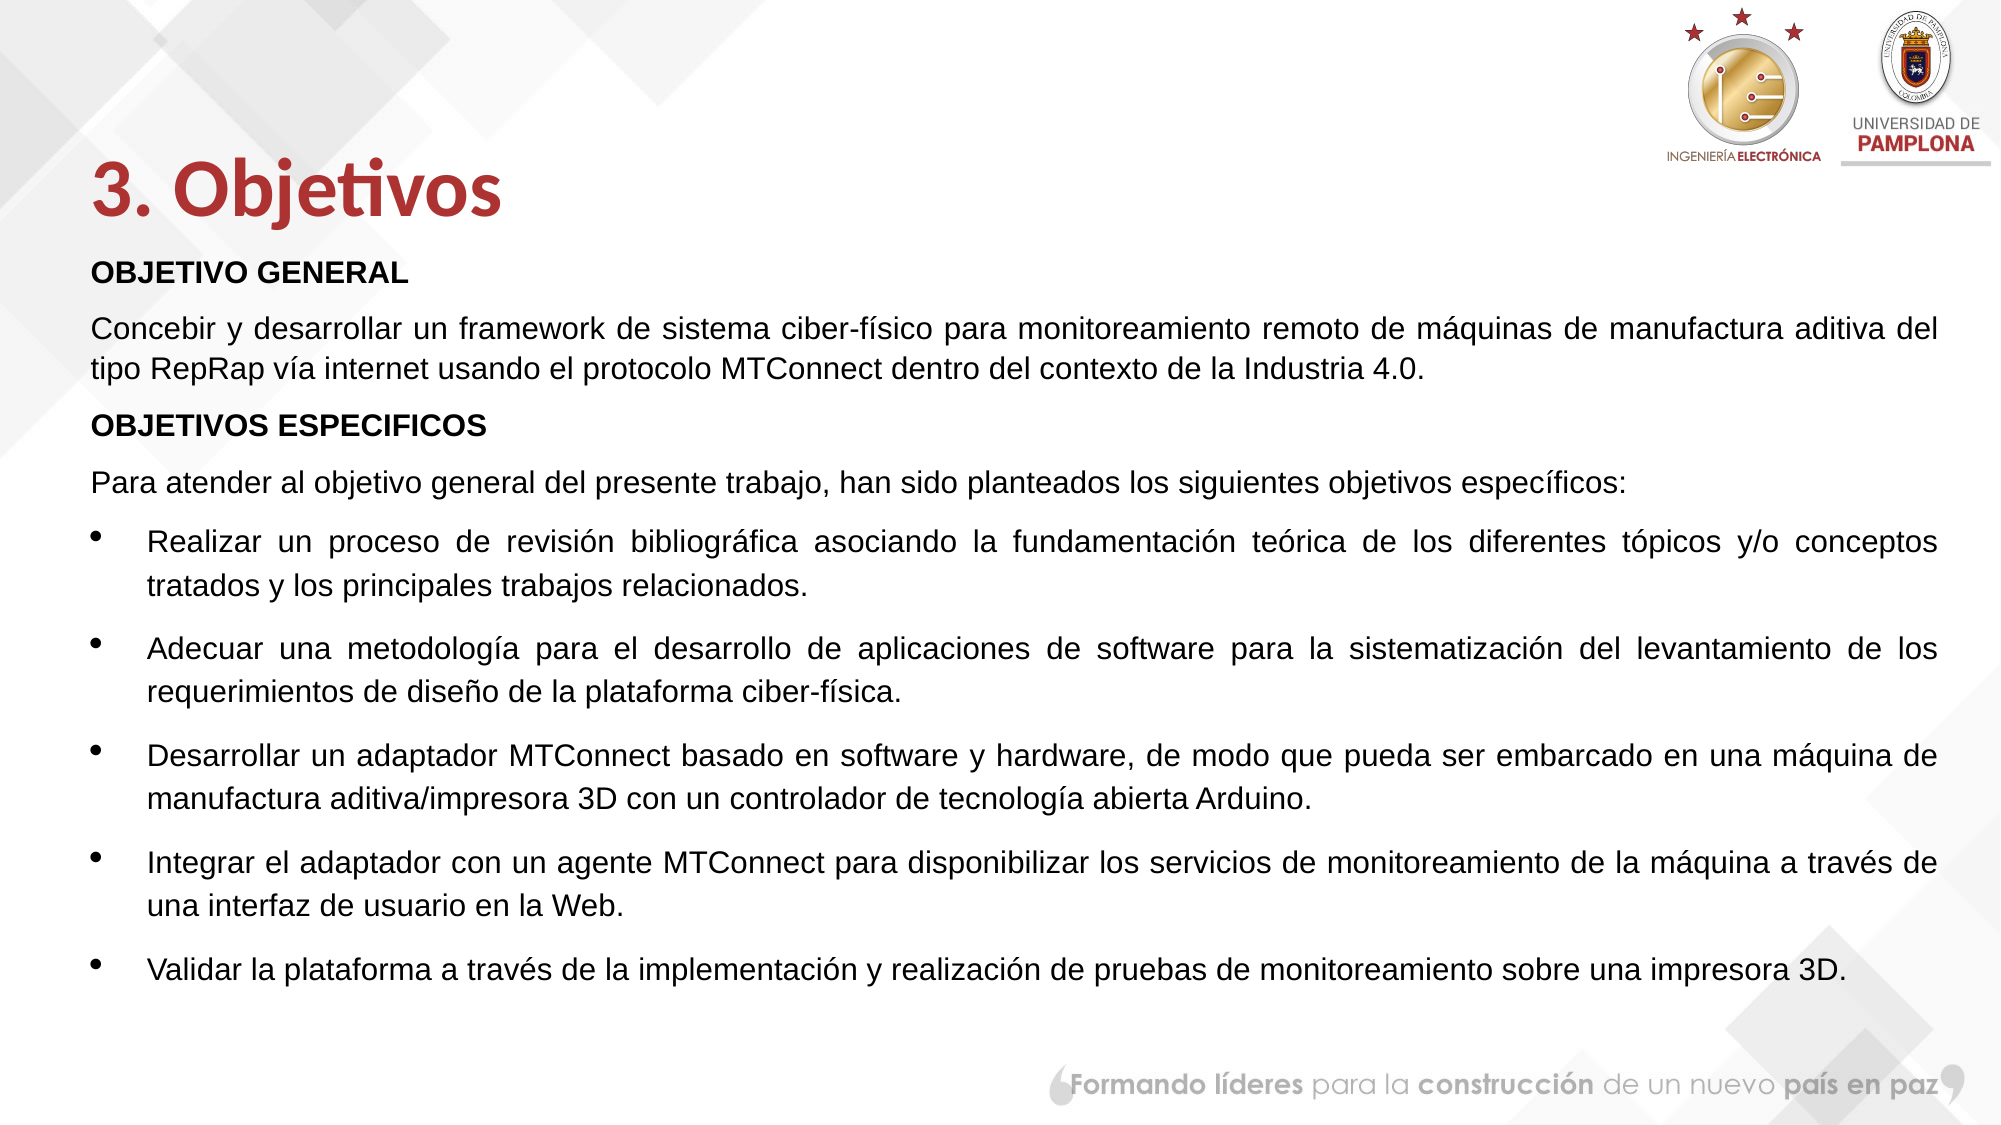

# 3. Objetivos
OBJETIVO GENERAL
Concebir y desarrollar un framework de sistema ciber-físico para monitoreamiento remoto de máquinas de manufactura aditiva del tipo RepRap vía internet usando el protocolo MTConnect dentro del contexto de la Industria 4.0.
OBJETIVOS ESPECIFICOS
Para atender al objetivo general del presente trabajo, han sido planteados los siguientes objetivos específicos:
Realizar un proceso de revisión bibliográfica asociando la fundamentación teórica de los diferentes tópicos y/o conceptos tratados y los principales trabajos relacionados.
Adecuar una metodología para el desarrollo de aplicaciones de software para la sistematización del levantamiento de los requerimientos de diseño de la plataforma ciber-física.
Desarrollar un adaptador MTConnect basado en software y hardware, de modo que pueda ser embarcado en una máquina de manufactura aditiva/impresora 3D con un controlador de tecnología abierta Arduino.
Integrar el adaptador con un agente MTConnect para disponibilizar los servicios de monitoreamiento de la máquina a través de una interfaz de usuario en la Web.
Validar la plataforma a través de la implementación y realización de pruebas de monitoreamiento sobre una impresora 3D.